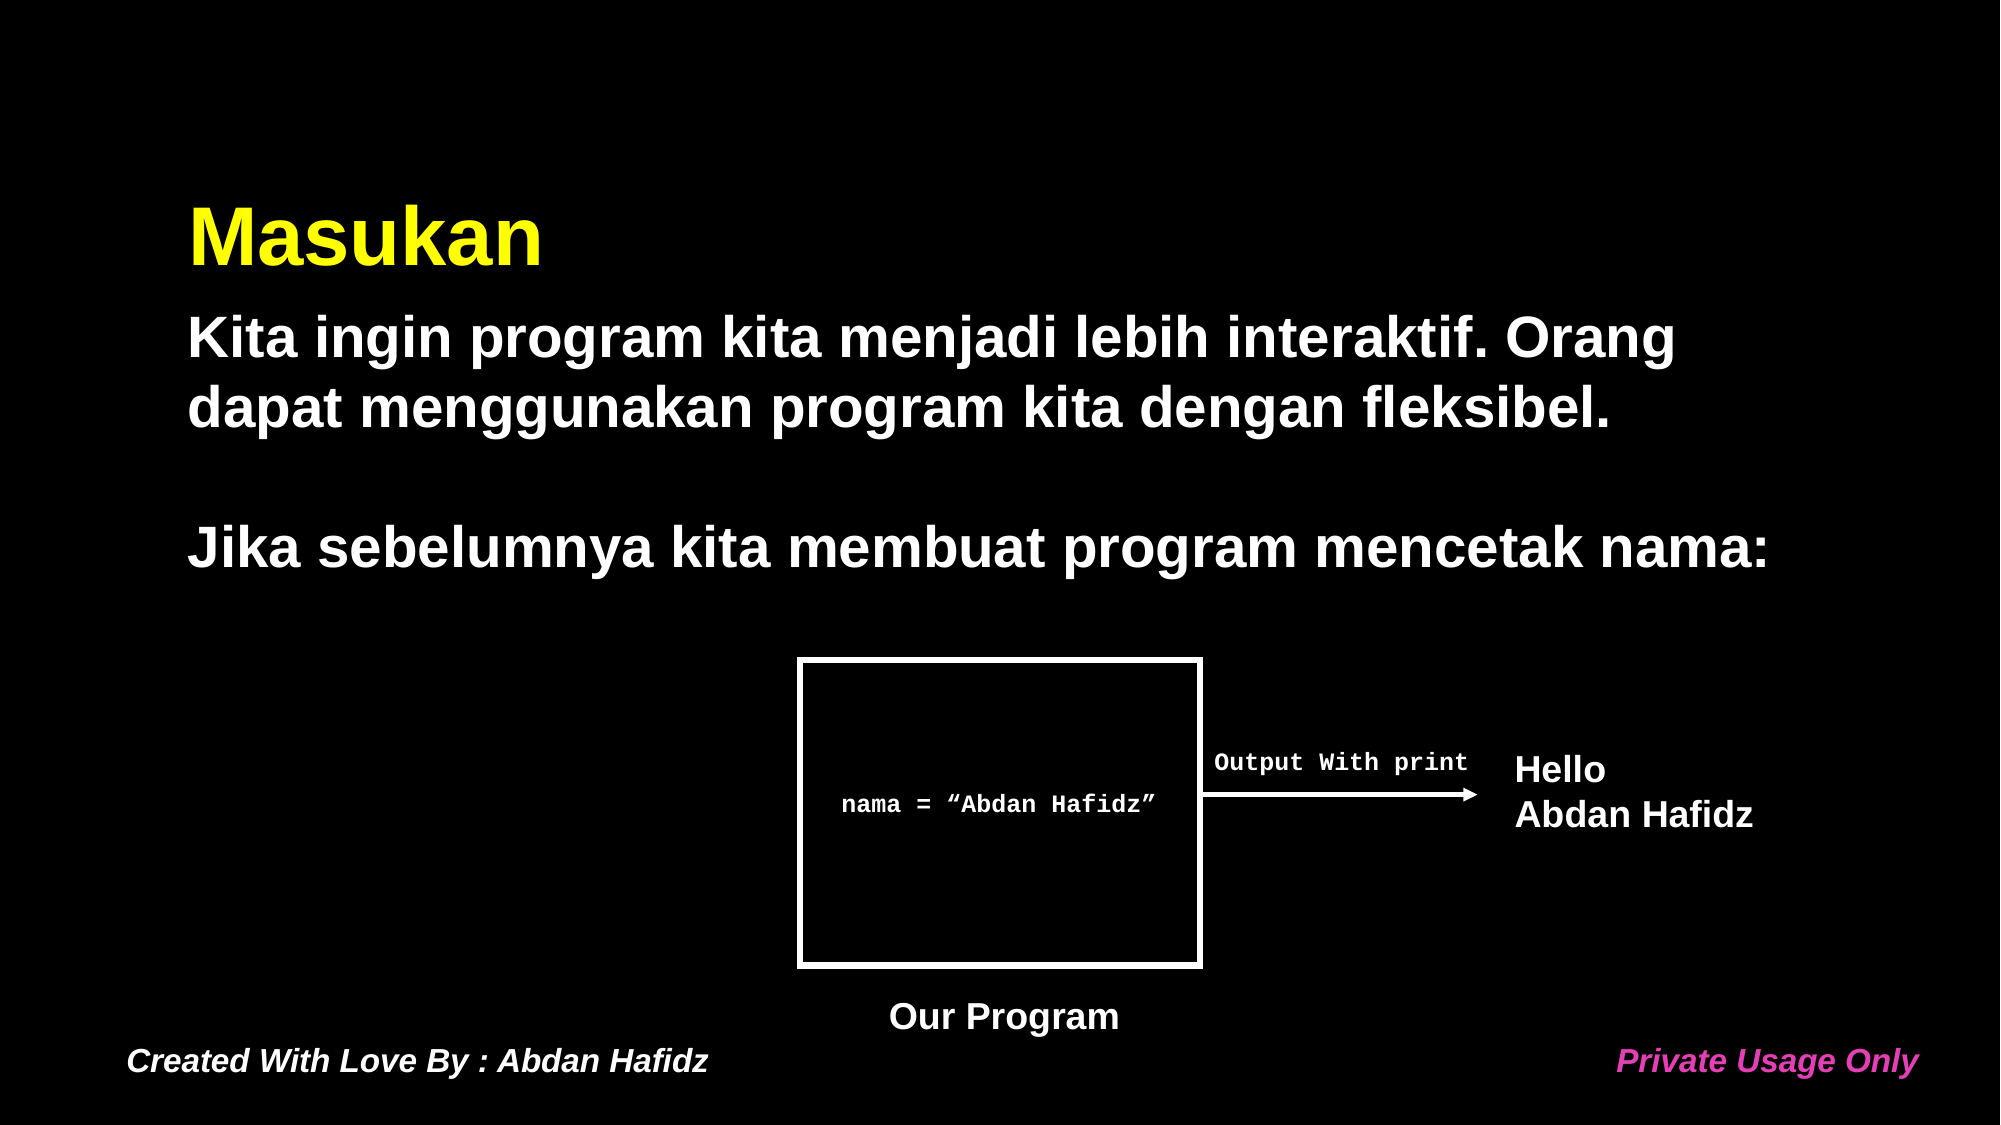

# Masukan
Kita ingin program kita menjadi lebih interaktif. Orang dapat menggunakan program kita dengan fleksibel.

Jika sebelumnya kita membuat program mencetak nama:

Output With print
Hello
Abdan Hafidz
nama = “Abdan Hafidz”
Our Program
Created With Love By : Abdan Hafidz
Private Usage Only